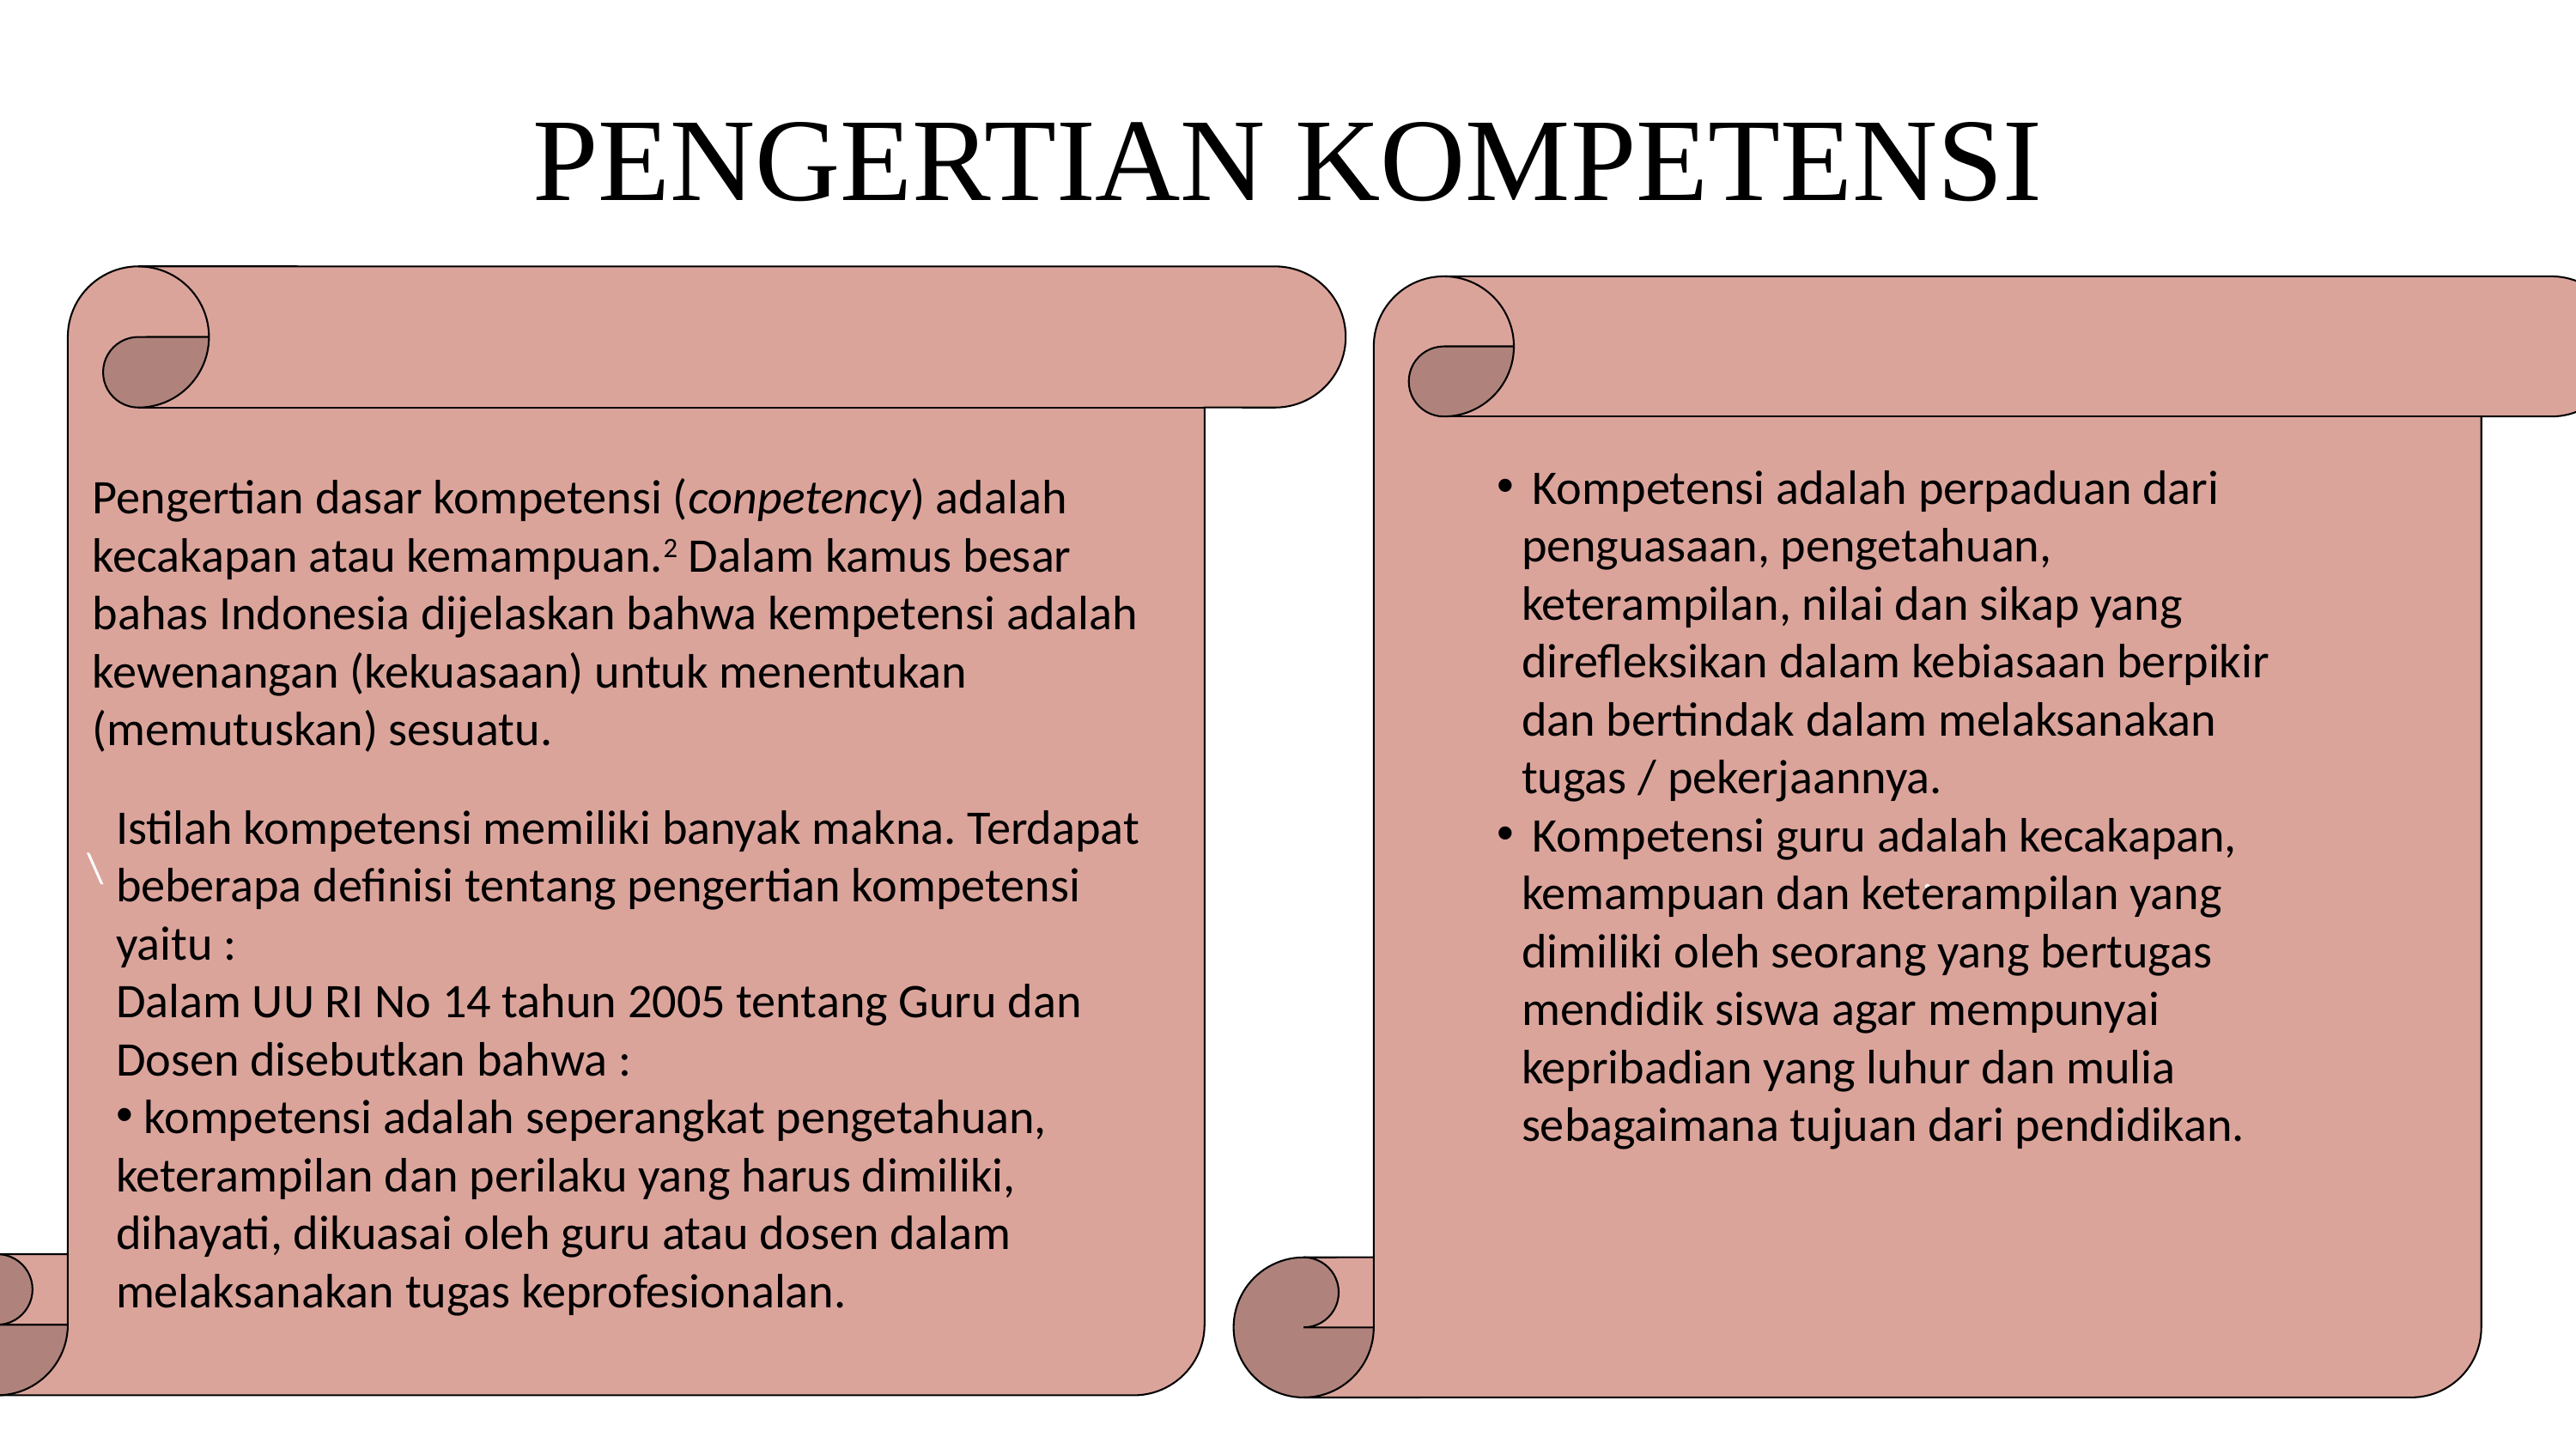

# PENGERTIAN KOMPETENSI
\
.
 Kompetensi adalah perpaduan dari penguasaan, pengetahuan, keterampilan, nilai dan sikap yang direfleksikan dalam kebiasaan berpikir dan bertindak dalam melaksanakan tugas / pekerjaannya.
 Kompetensi guru adalah kecakapan, kemampuan dan keterampilan yang dimiliki oleh seorang yang bertugas mendidik siswa agar mempunyai kepribadian yang luhur dan mulia sebagaimana tujuan dari pendidikan.
Pengertian dasar kompetensi (conpetency) adalah kecakapan atau kemampuan.2 Dalam kamus besar bahas Indonesia dijelaskan bahwa kempetensi adalah kewenangan (kekuasaan) untuk menentukan (memutuskan) sesuatu.
Istilah kompetensi memiliki banyak makna. Terdapat beberapa definisi tentang pengertian kompetensi yaitu :
Dalam UU RI No 14 tahun 2005 tentang Guru dan Dosen disebutkan bahwa :
 kompetensi adalah seperangkat pengetahuan, keterampilan dan perilaku yang harus dimiliki, dihayati, dikuasai oleh guru atau dosen dalam melaksanakan tugas keprofesionalan.